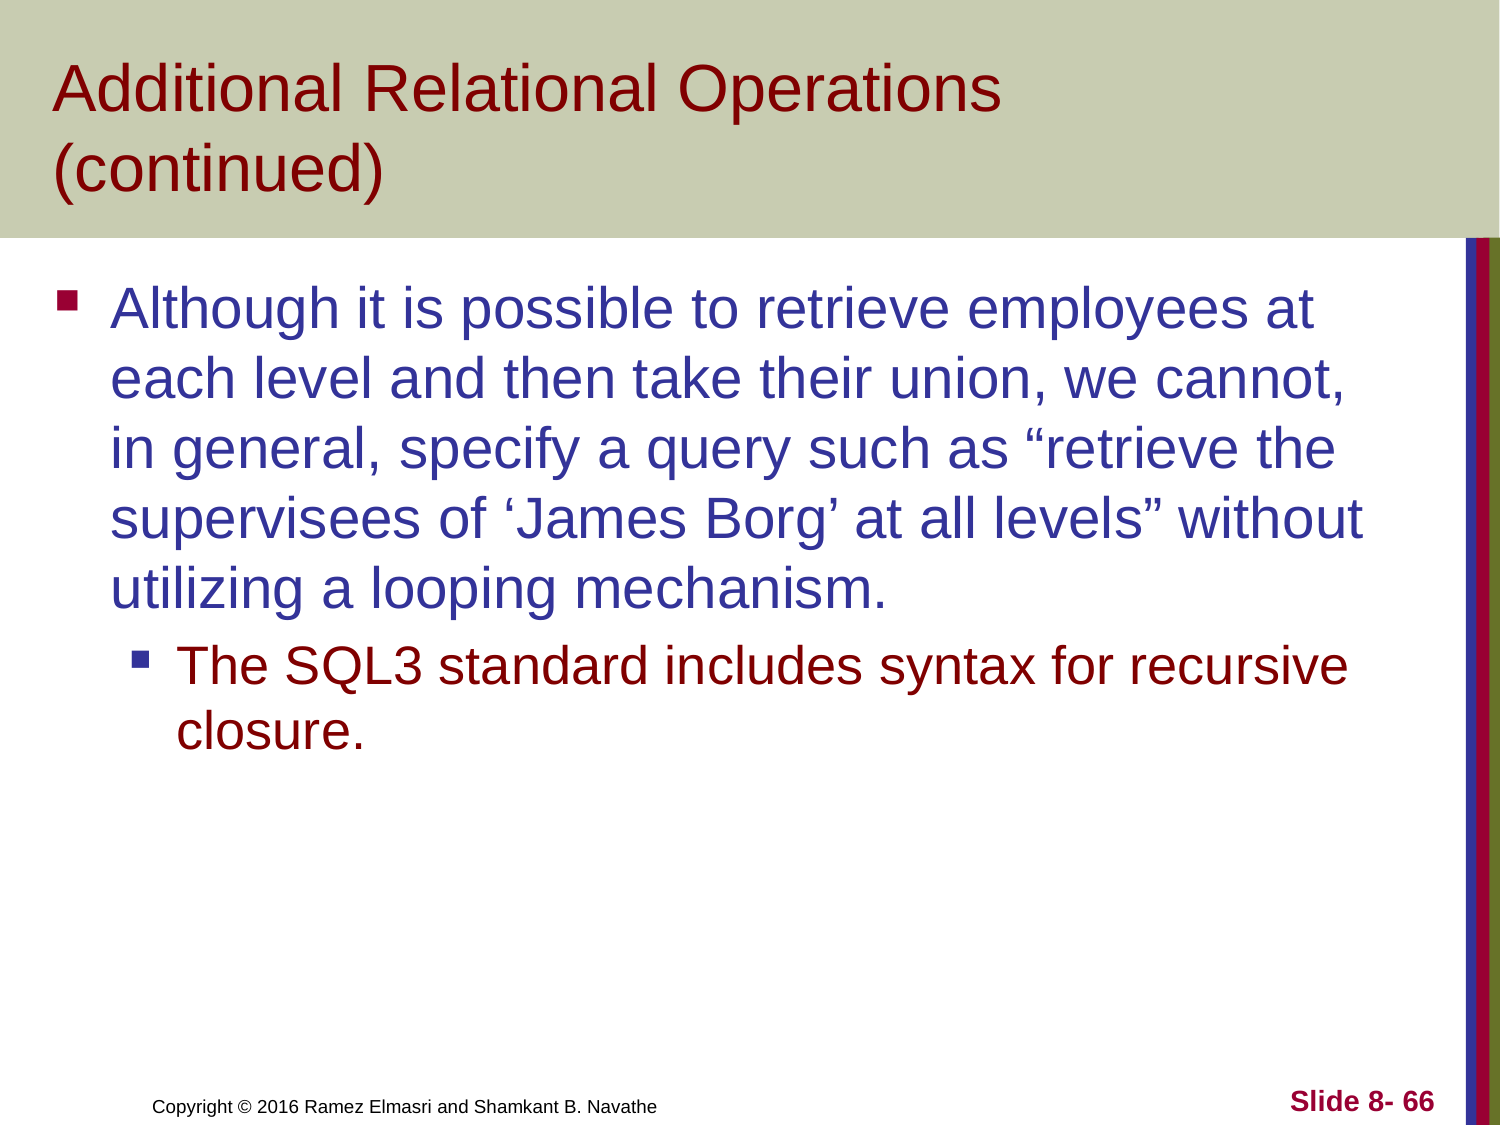

# Additional Relational Operations (continued)
Although it is possible to retrieve employees at each level and then take their union, we cannot, in general, specify a query such as “retrieve the supervisees of ‘James Borg’ at all levels” without utilizing a looping mechanism.
The SQL3 standard includes syntax for recursive closure.
Slide 8- 66